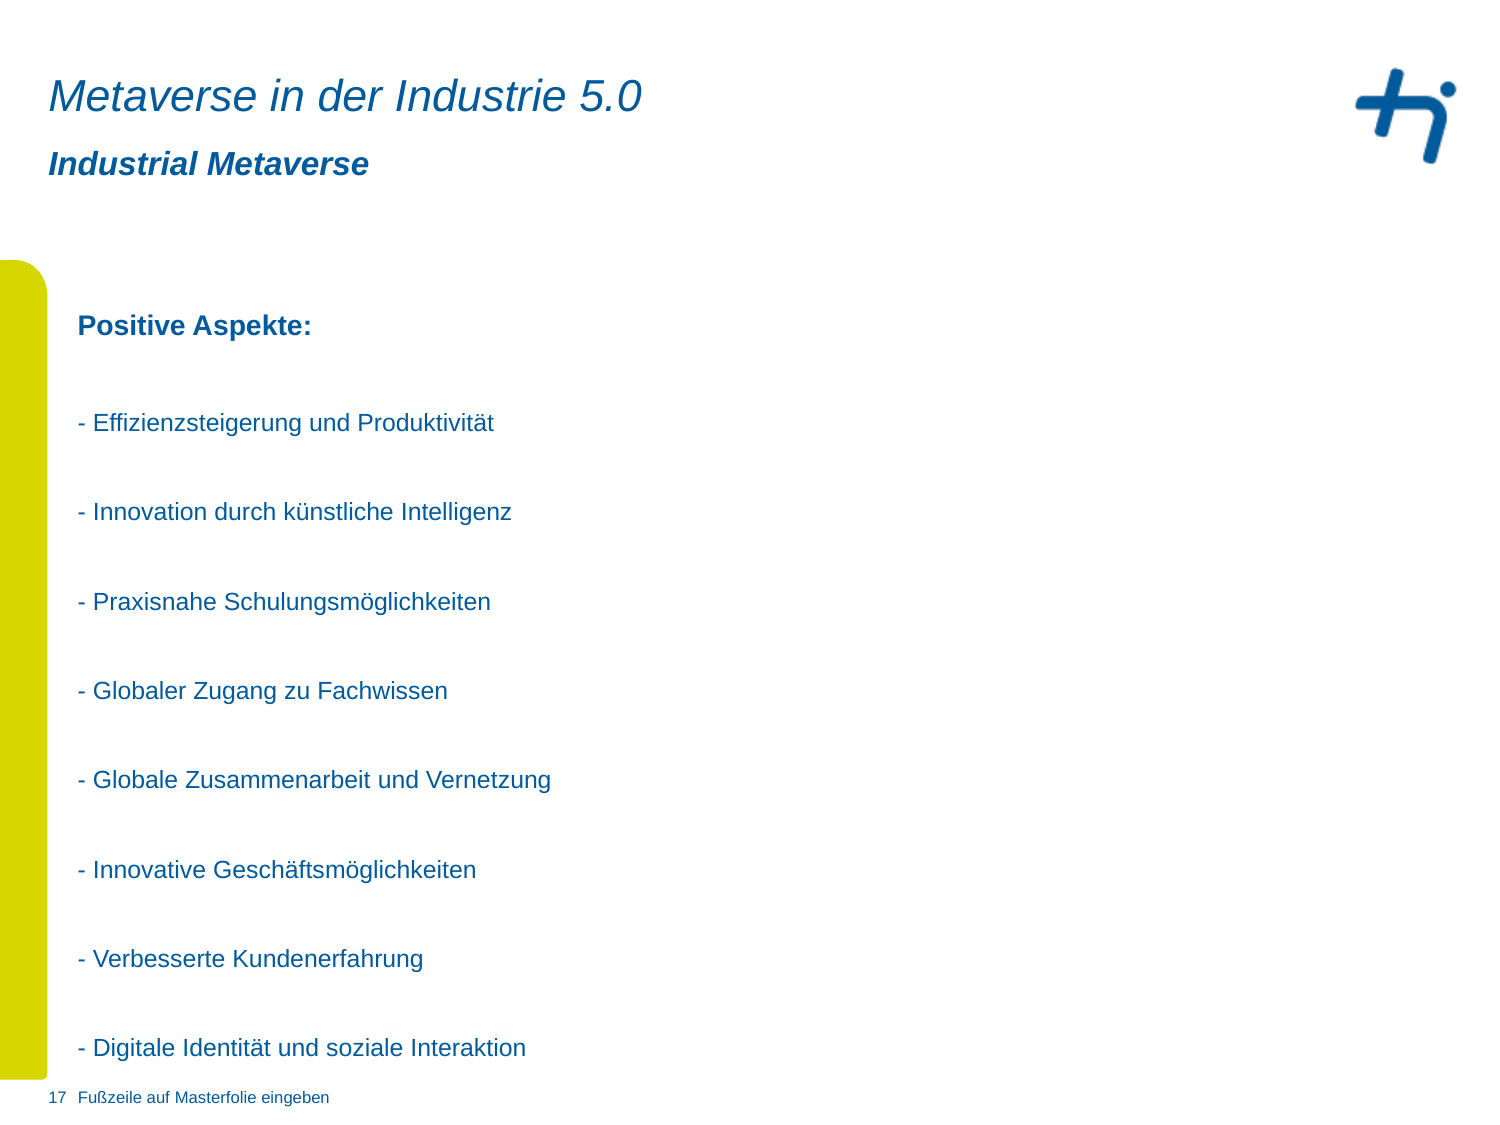

# Metaverse in der Industrie 5.0
Industrial Metaverse
Positive Aspekte:

- Effizienzsteigerung und Produktivität

- Innovation durch künstliche Intelligenz

- Praxisnahe Schulungsmöglichkeiten

- Globaler Zugang zu Fachwissen

- Globale Zusammenarbeit und Vernetzung

- Innovative Geschäftsmöglichkeiten

- Verbesserte Kundenerfahrung

- Digitale Identität und soziale Interaktion

17